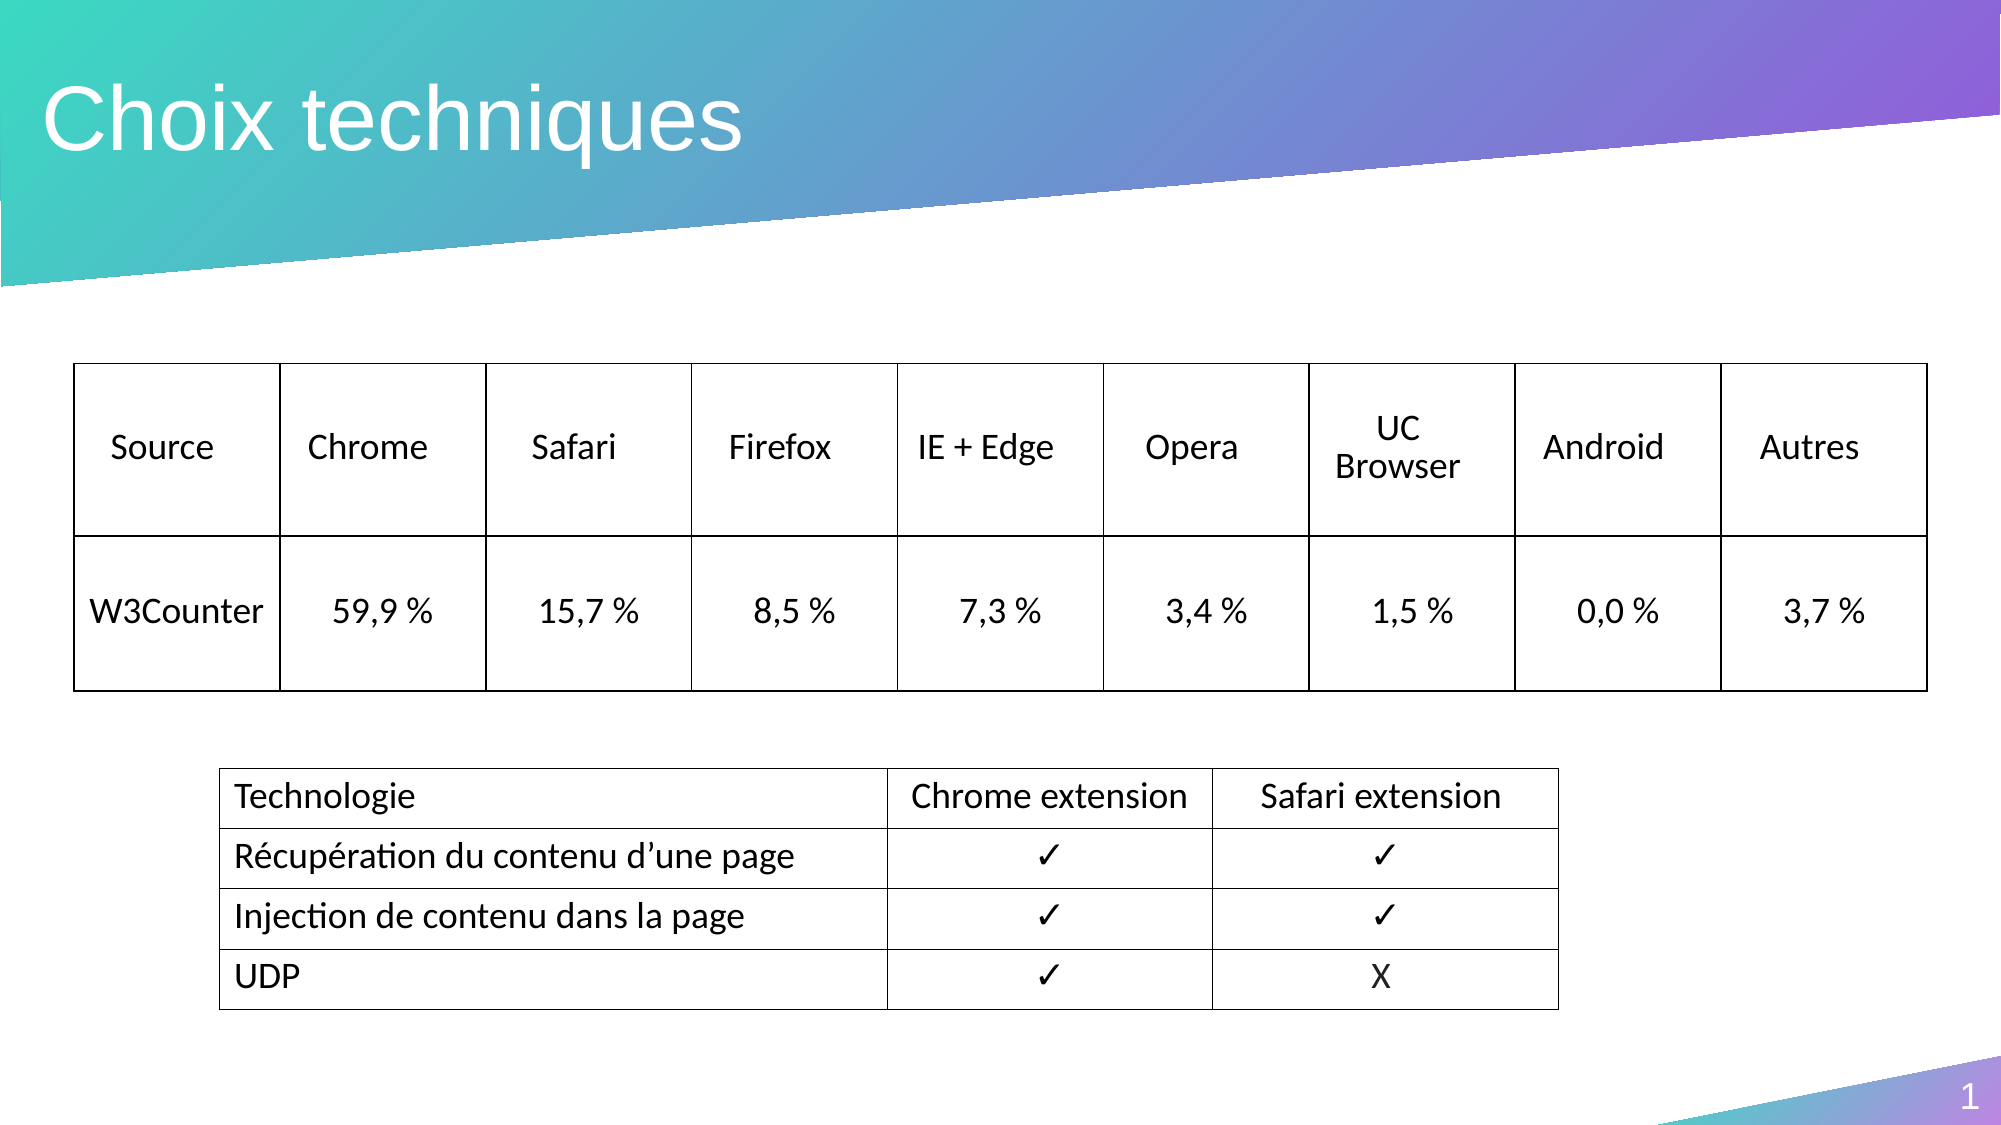

# Choix techniques
| Source | Chrome | Safari | Firefox | IE + Edge | Opera | UC Browser | Android | Autres |
| --- | --- | --- | --- | --- | --- | --- | --- | --- |
| W3Counter | 59,9 % | 15,7 % | 8,5 % | 7,3 % | 3,4 % | 1,5 % | 0,0 % | 3,7 % |
| Technologie | Chrome extension | Safari extension |
| --- | --- | --- |
| Récupération du contenu d’une page | ✓ | ✓ |
| Injection de contenu dans la page | ✓ | ✓ |
| UDP | ✓ | X |

1